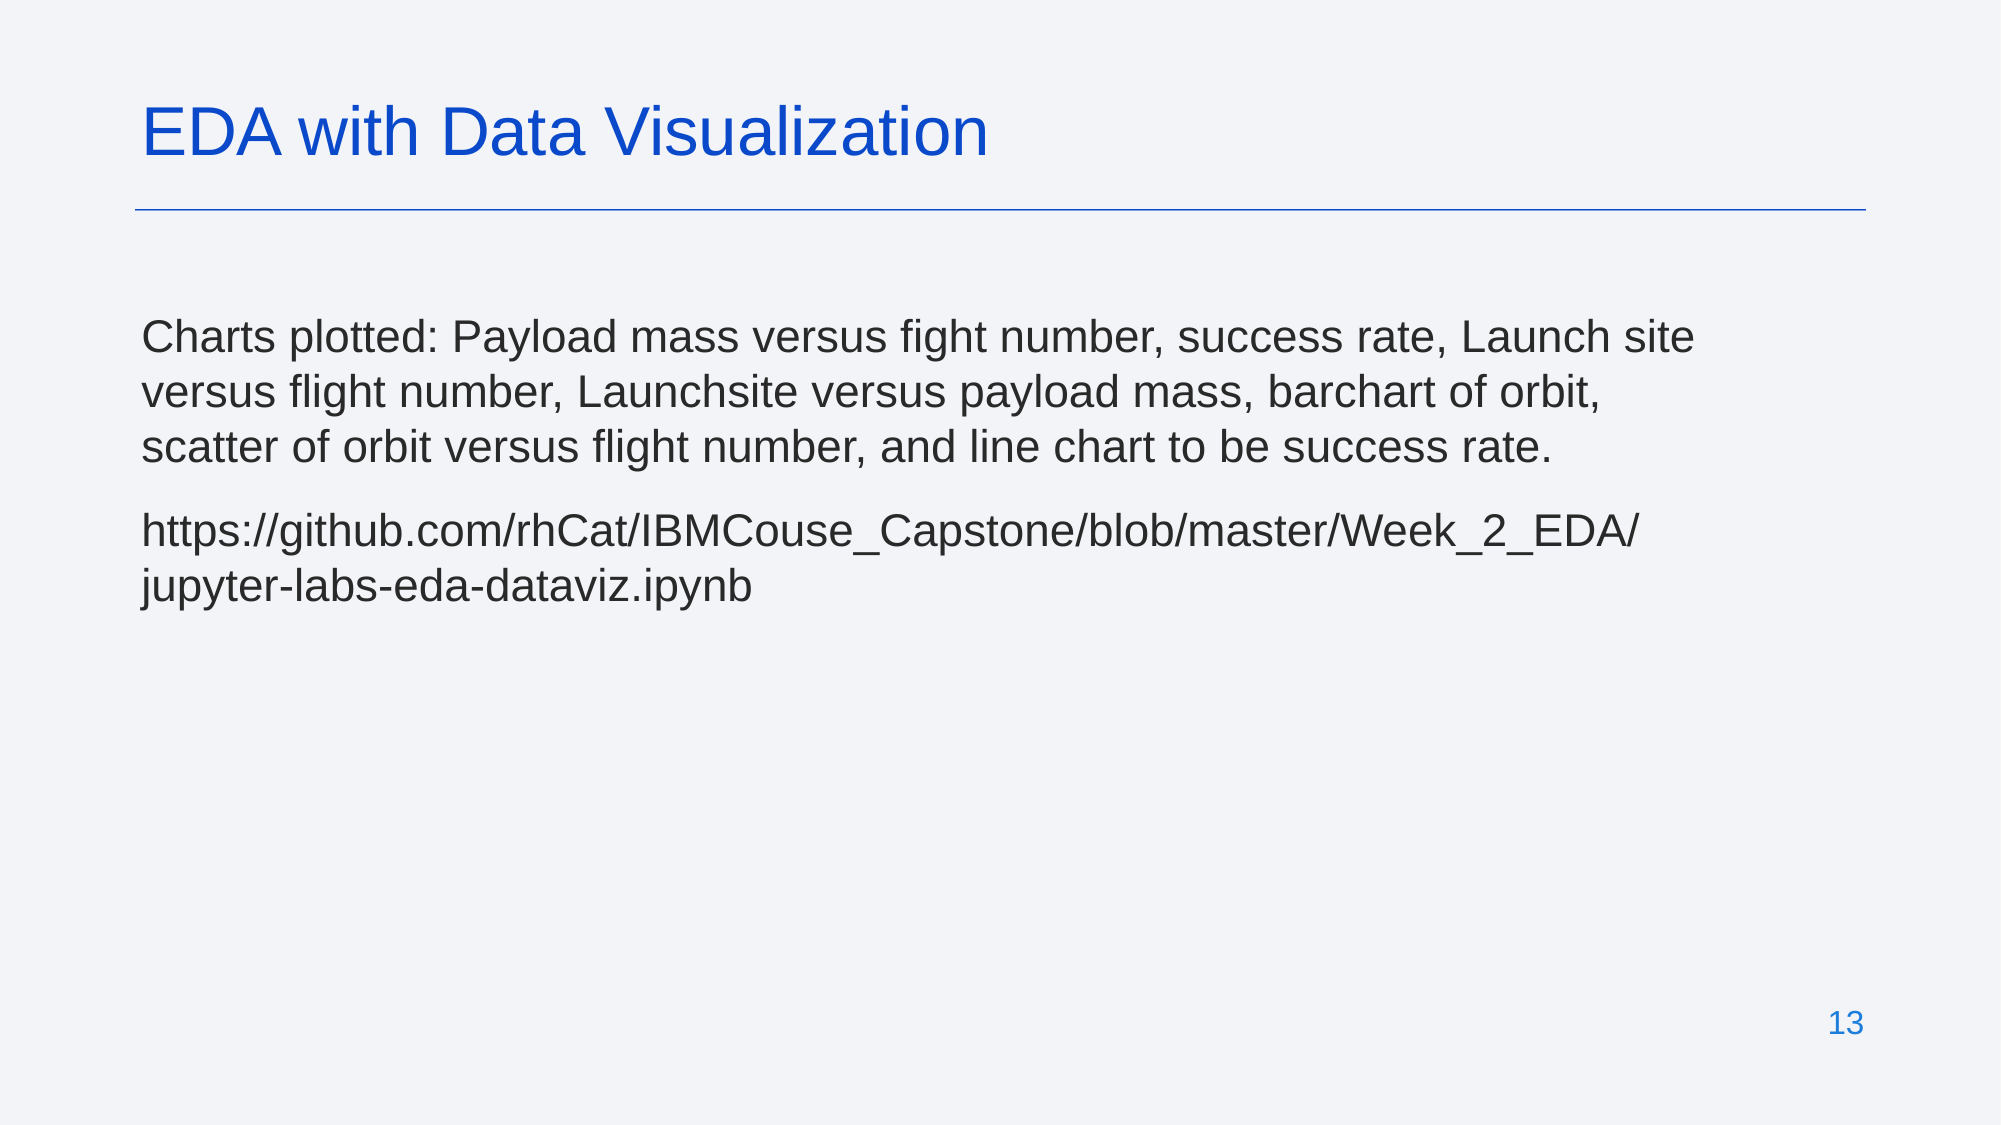

EDA with Data Visualization
Charts plotted: Payload mass versus fight number, success rate, Launch site versus flight number, Launchsite versus payload mass, barchart of orbit, scatter of orbit versus flight number, and line chart to be success rate.
https://github.com/rhCat/IBMCouse_Capstone/blob/master/Week_2_EDA/jupyter-labs-eda-dataviz.ipynb
13